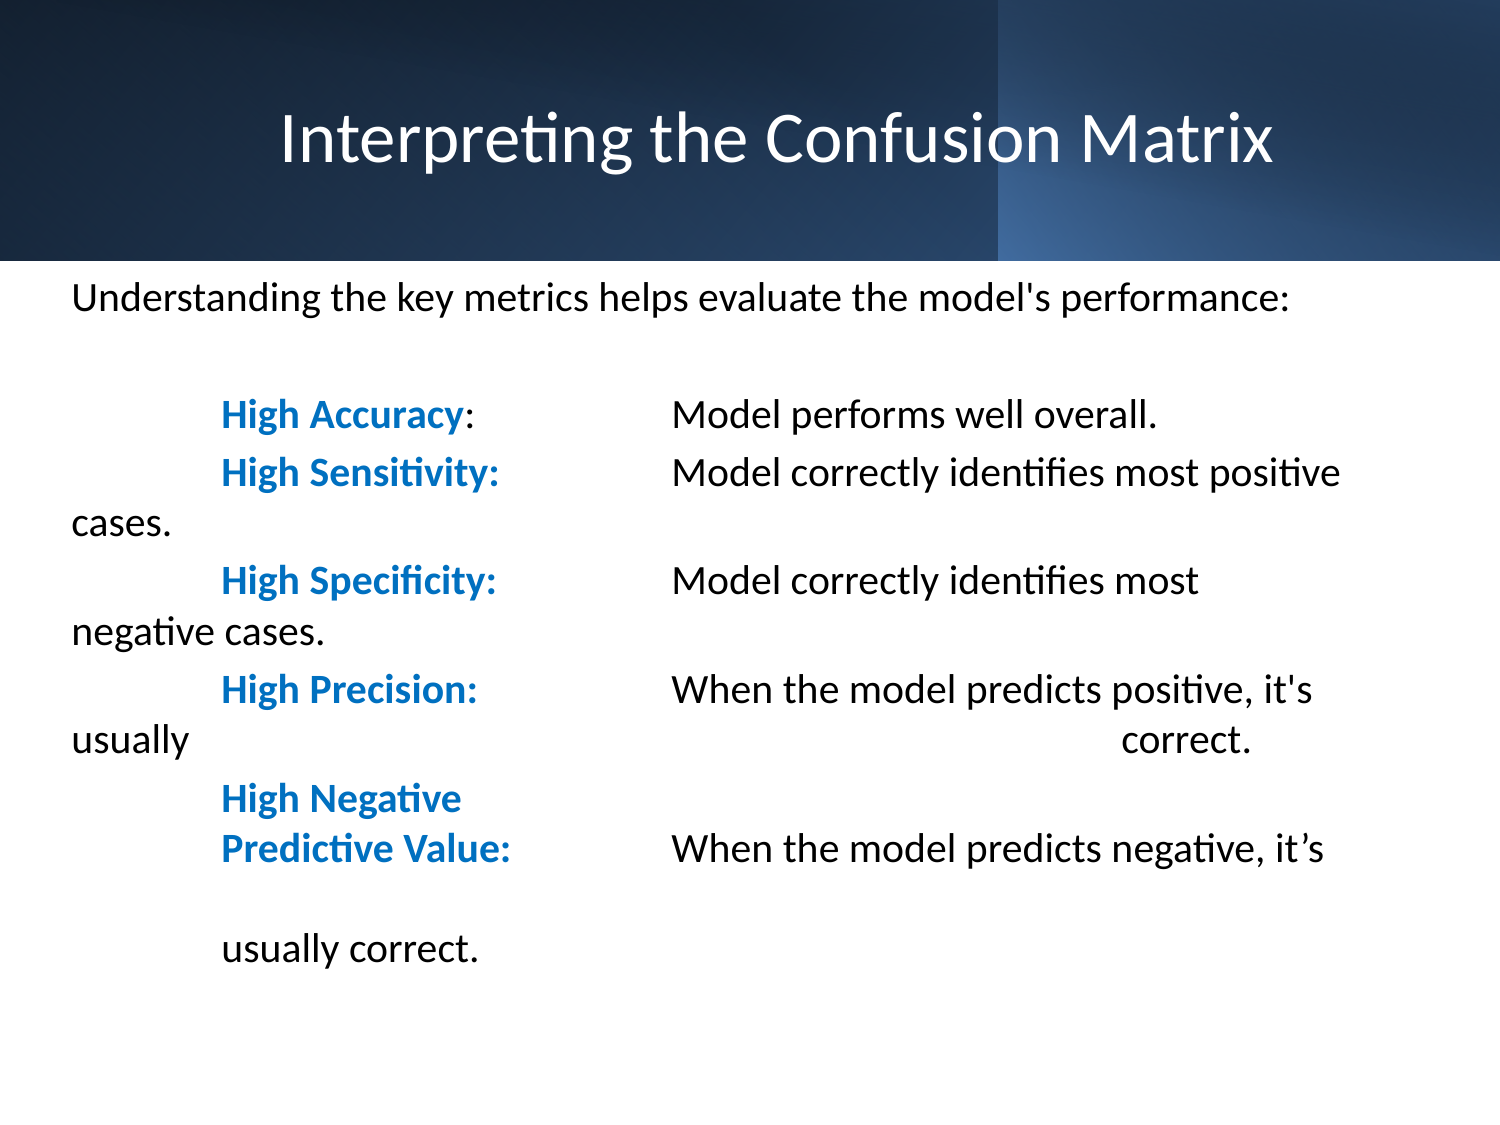

# Interpreting the Confusion Matrix
Understanding the key metrics helps evaluate the model's performance:

	High Accuracy: 		Model performs well overall.
	High Sensitivity: 		Model correctly identifies most positive cases.
	High Specificity: 		Model correctly identifies most negative cases.
	High Precision: 		When the model predicts positive, it's usually 							correct.
	High Negative
	Predictive Value: 		When the model predicts negative, it’s 									usually correct.